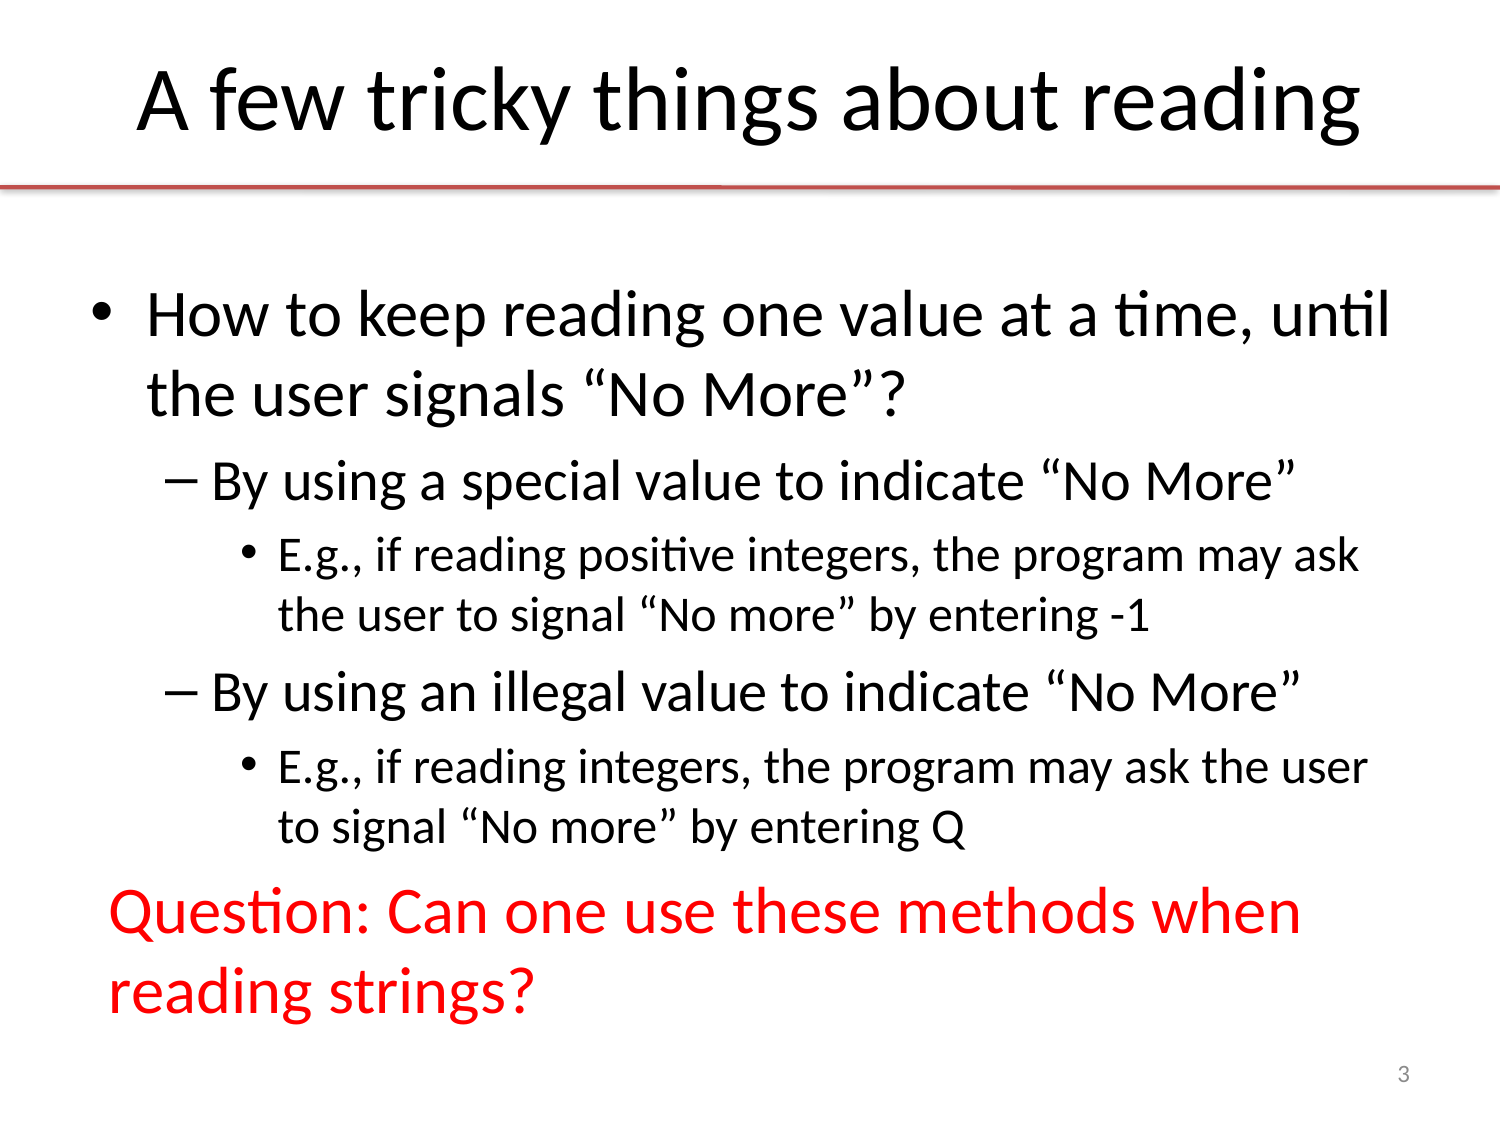

# A few tricky things about reading
How to keep reading one value at a time, until the user signals “No More”?
By using a special value to indicate “No More”
E.g., if reading positive integers, the program may ask the user to signal “No more” by entering -1
By using an illegal value to indicate “No More”
E.g., if reading integers, the program may ask the user to signal “No more” by entering Q
Question: Can one use these methods when reading strings?

3